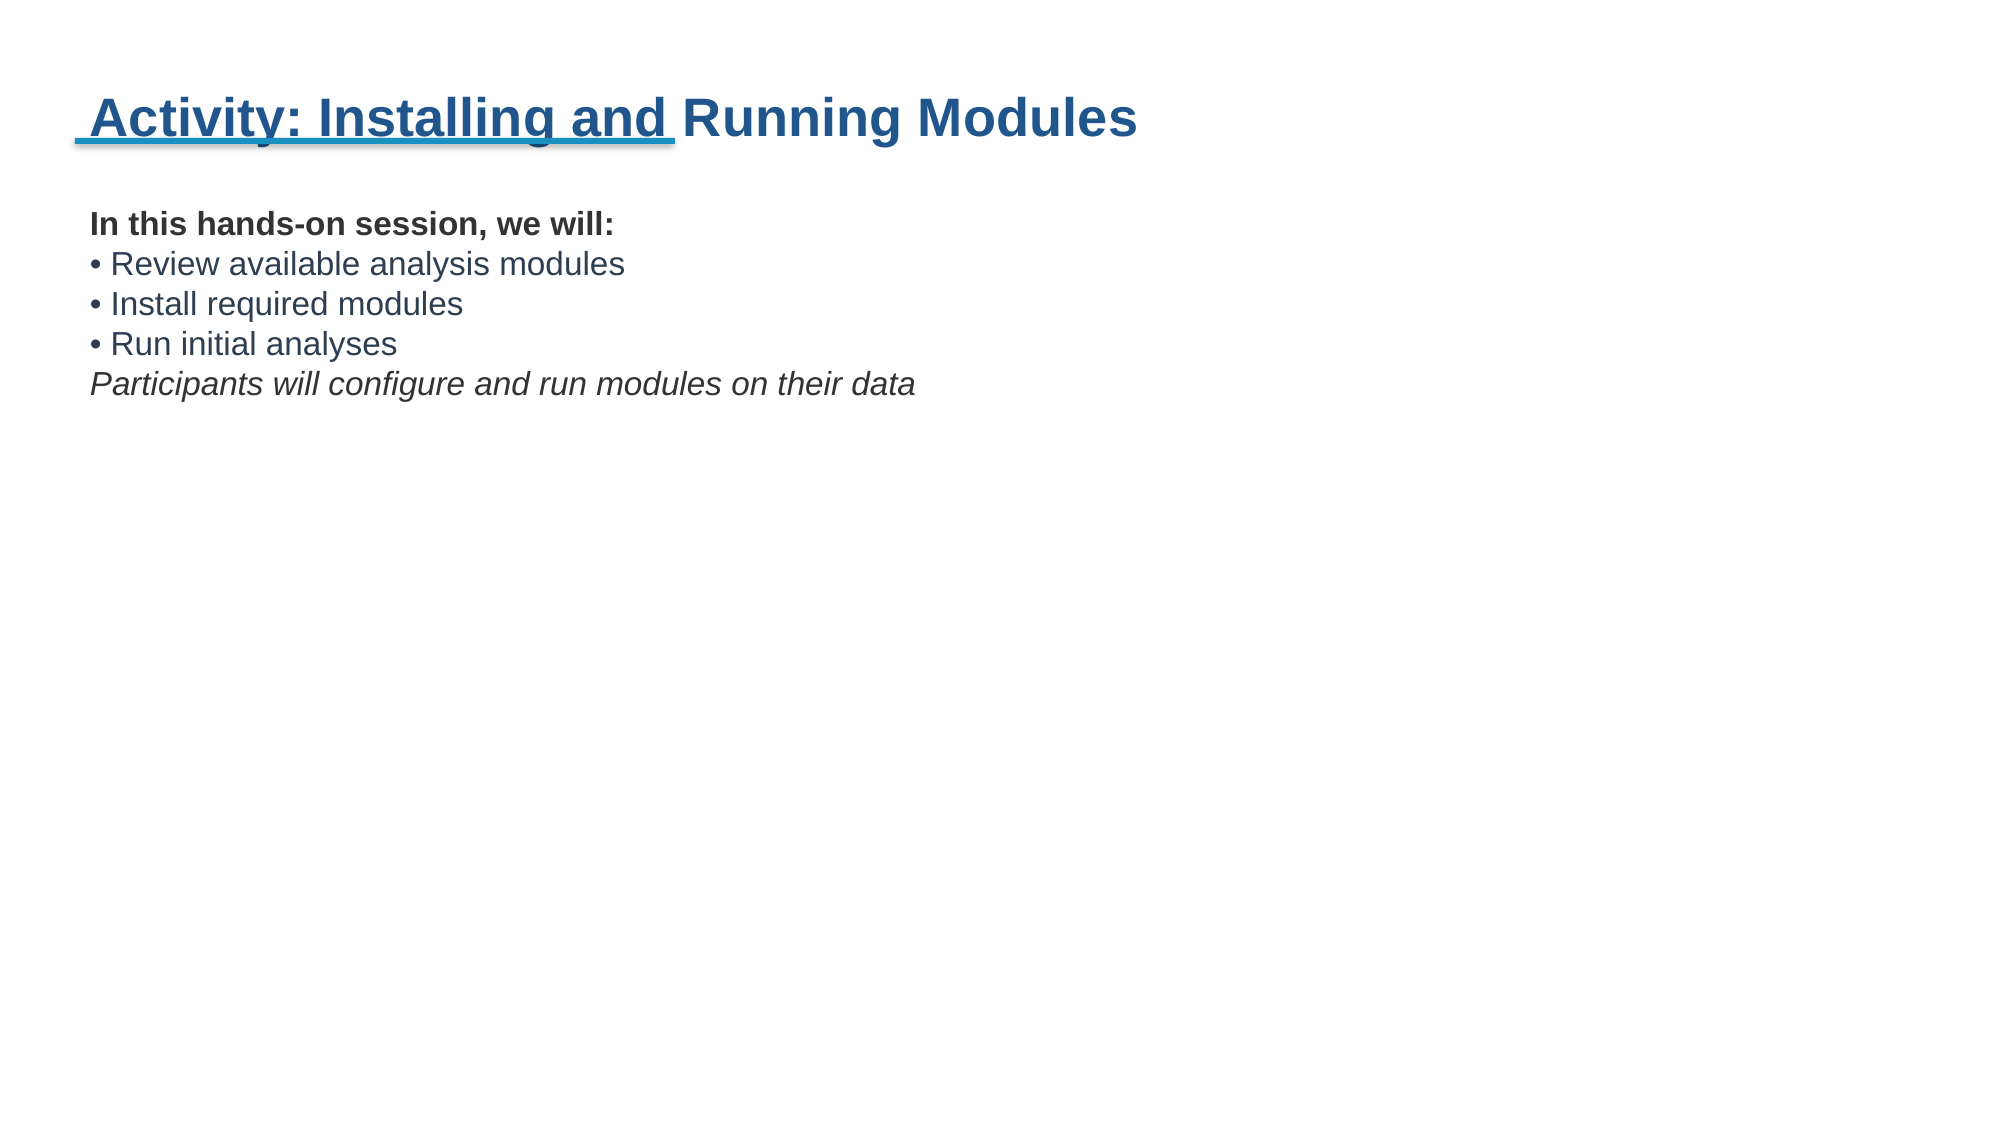

Activity: Installing and Running Modules

In this hands-on session, we will:
• Review available analysis modules
• Install required modules
• Run initial analyses
Participants will configure and run modules on their data